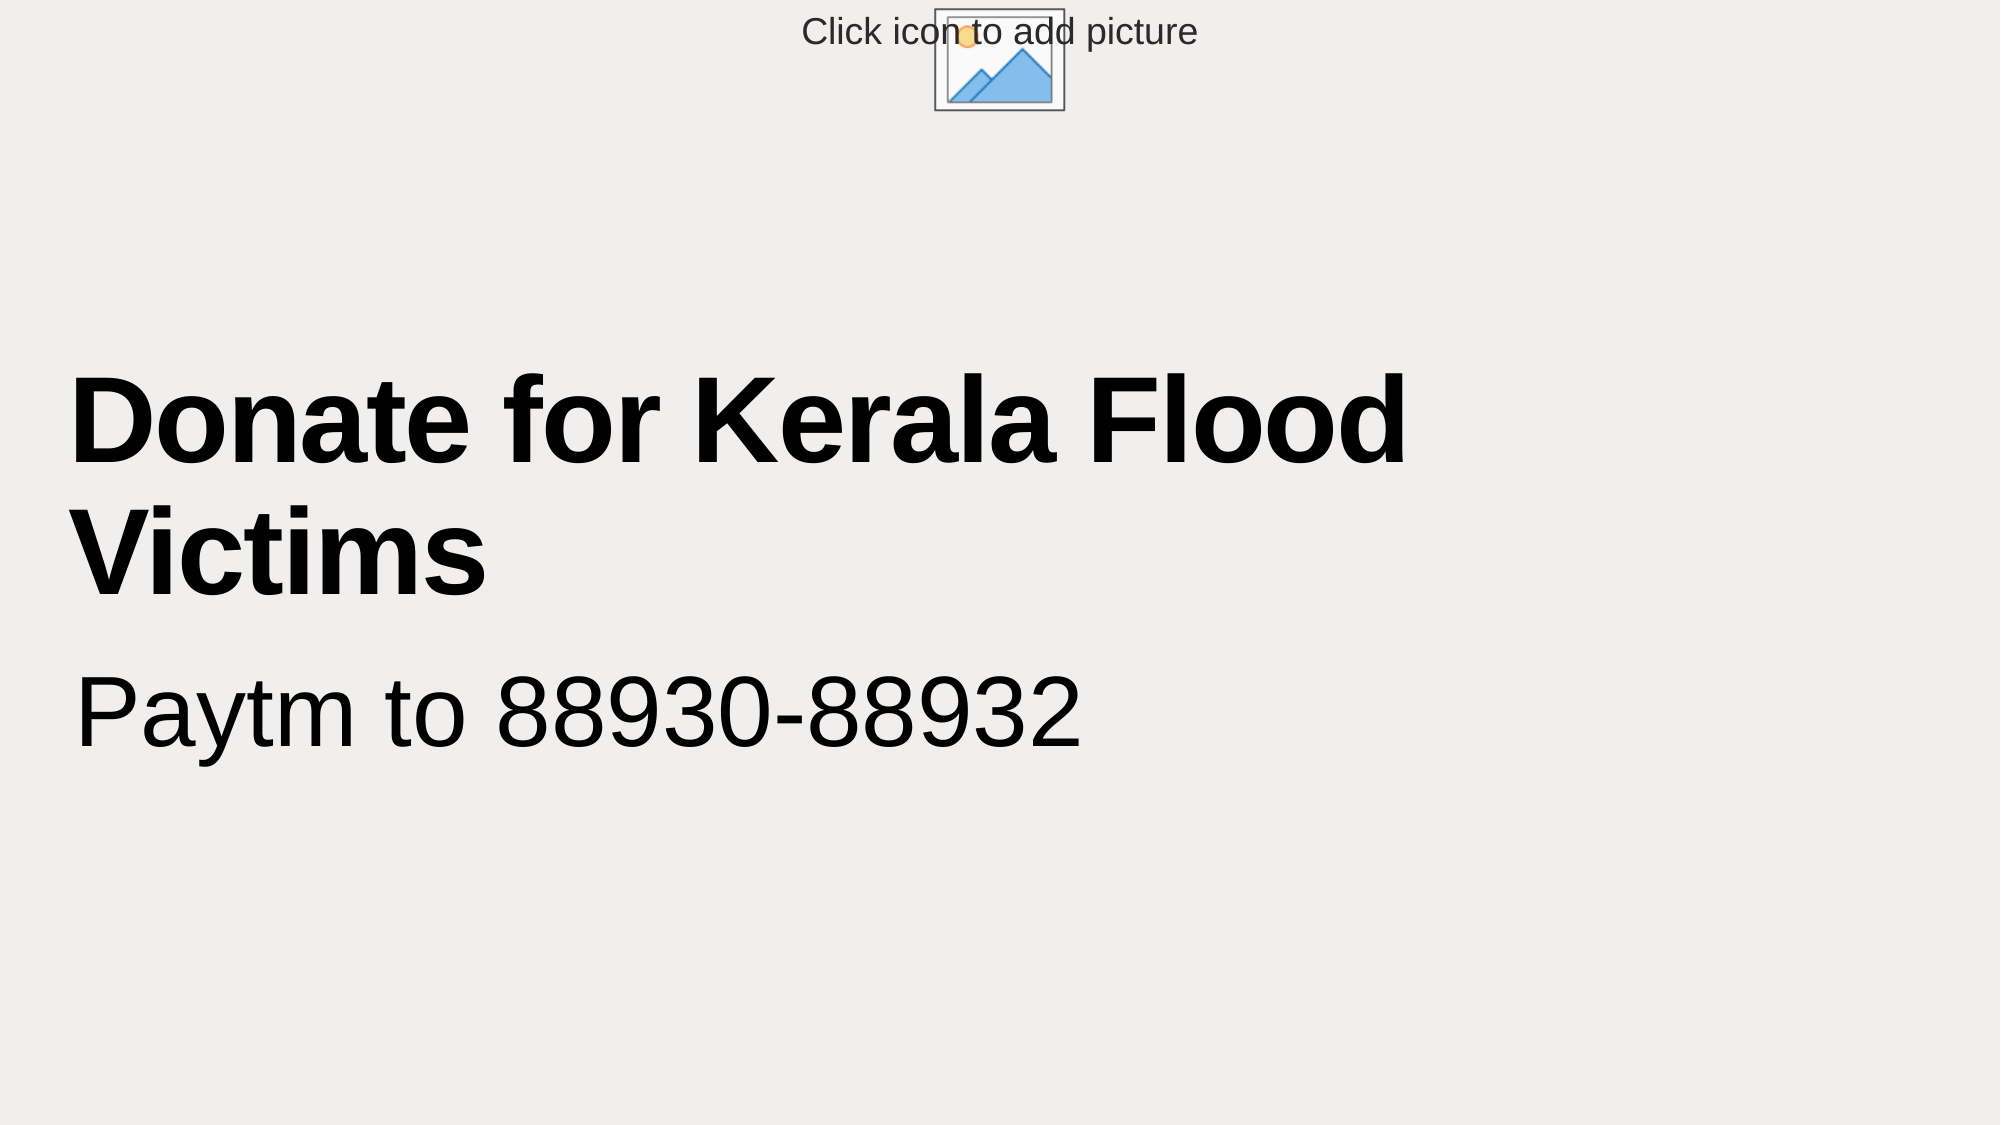

# Donate for Kerala Flood Victims
Paytm to 88930-88932